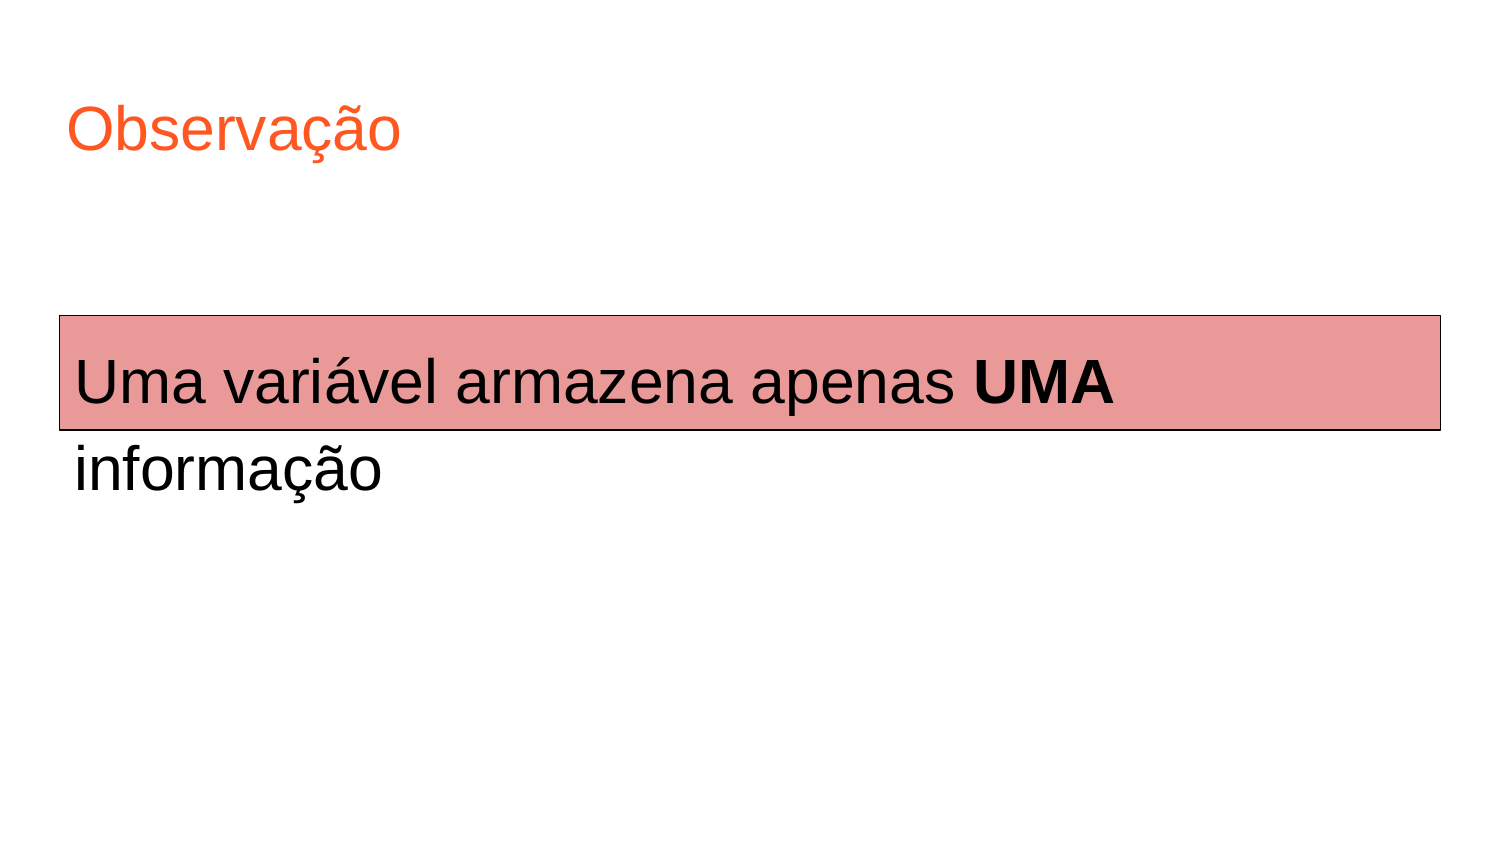

# Observação
Uma variável armazena apenas UMA informação